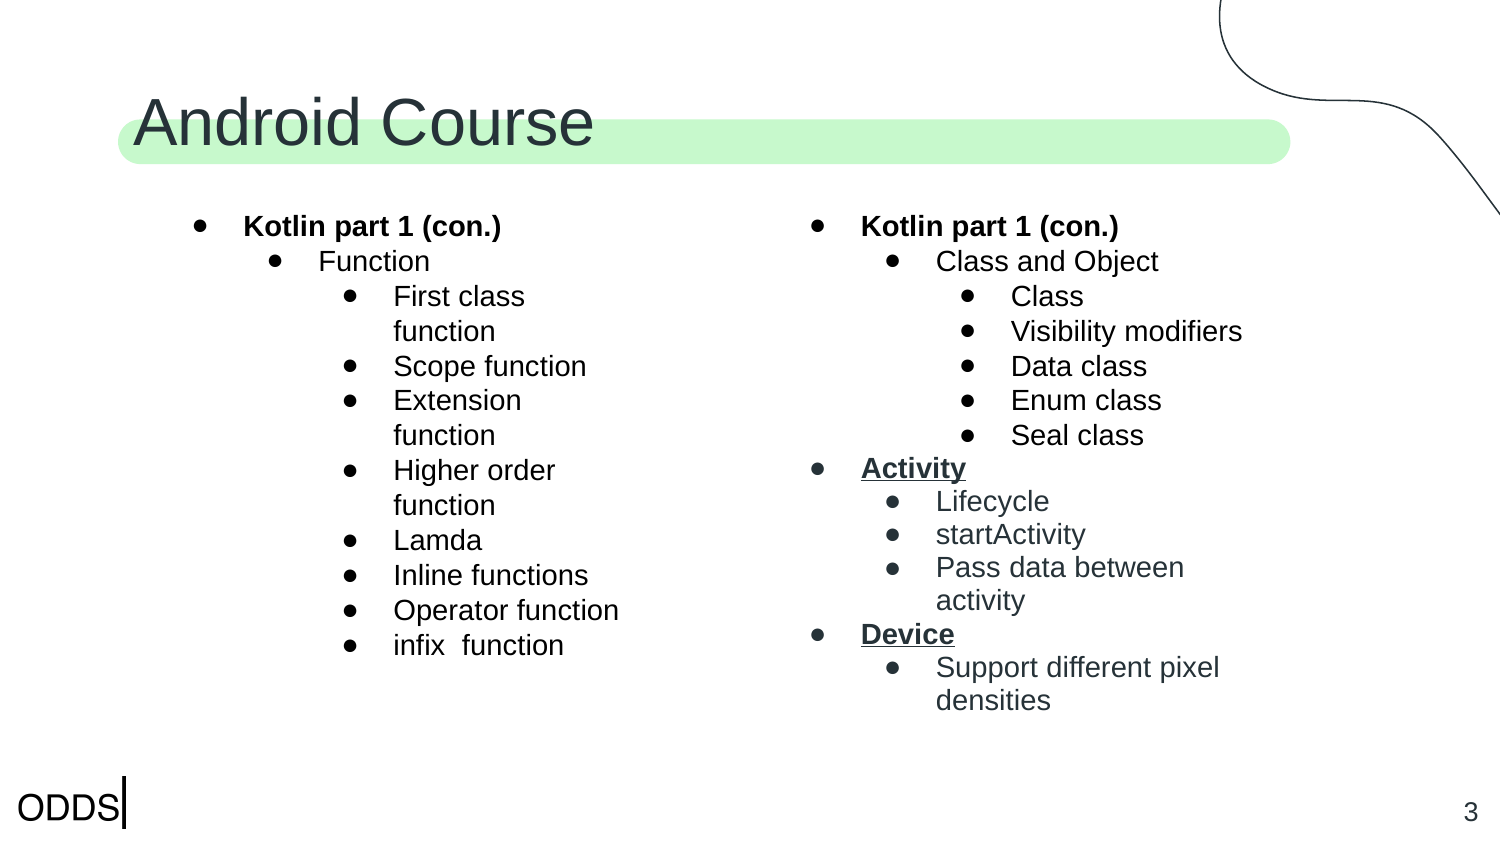

# Android Course
Kotlin part 1 (con.)
Function
First class function
Scope function
Extension function
Higher order function
Lamda
Inline functions
Operator function
infix  function
Kotlin part 1 (con.)
Class and Object
Class
Visibility modifiers
Data class
Enum class
Seal class
Activity
Lifecycle
startActivity
Pass data between activity
Device
Support different pixel densities
3